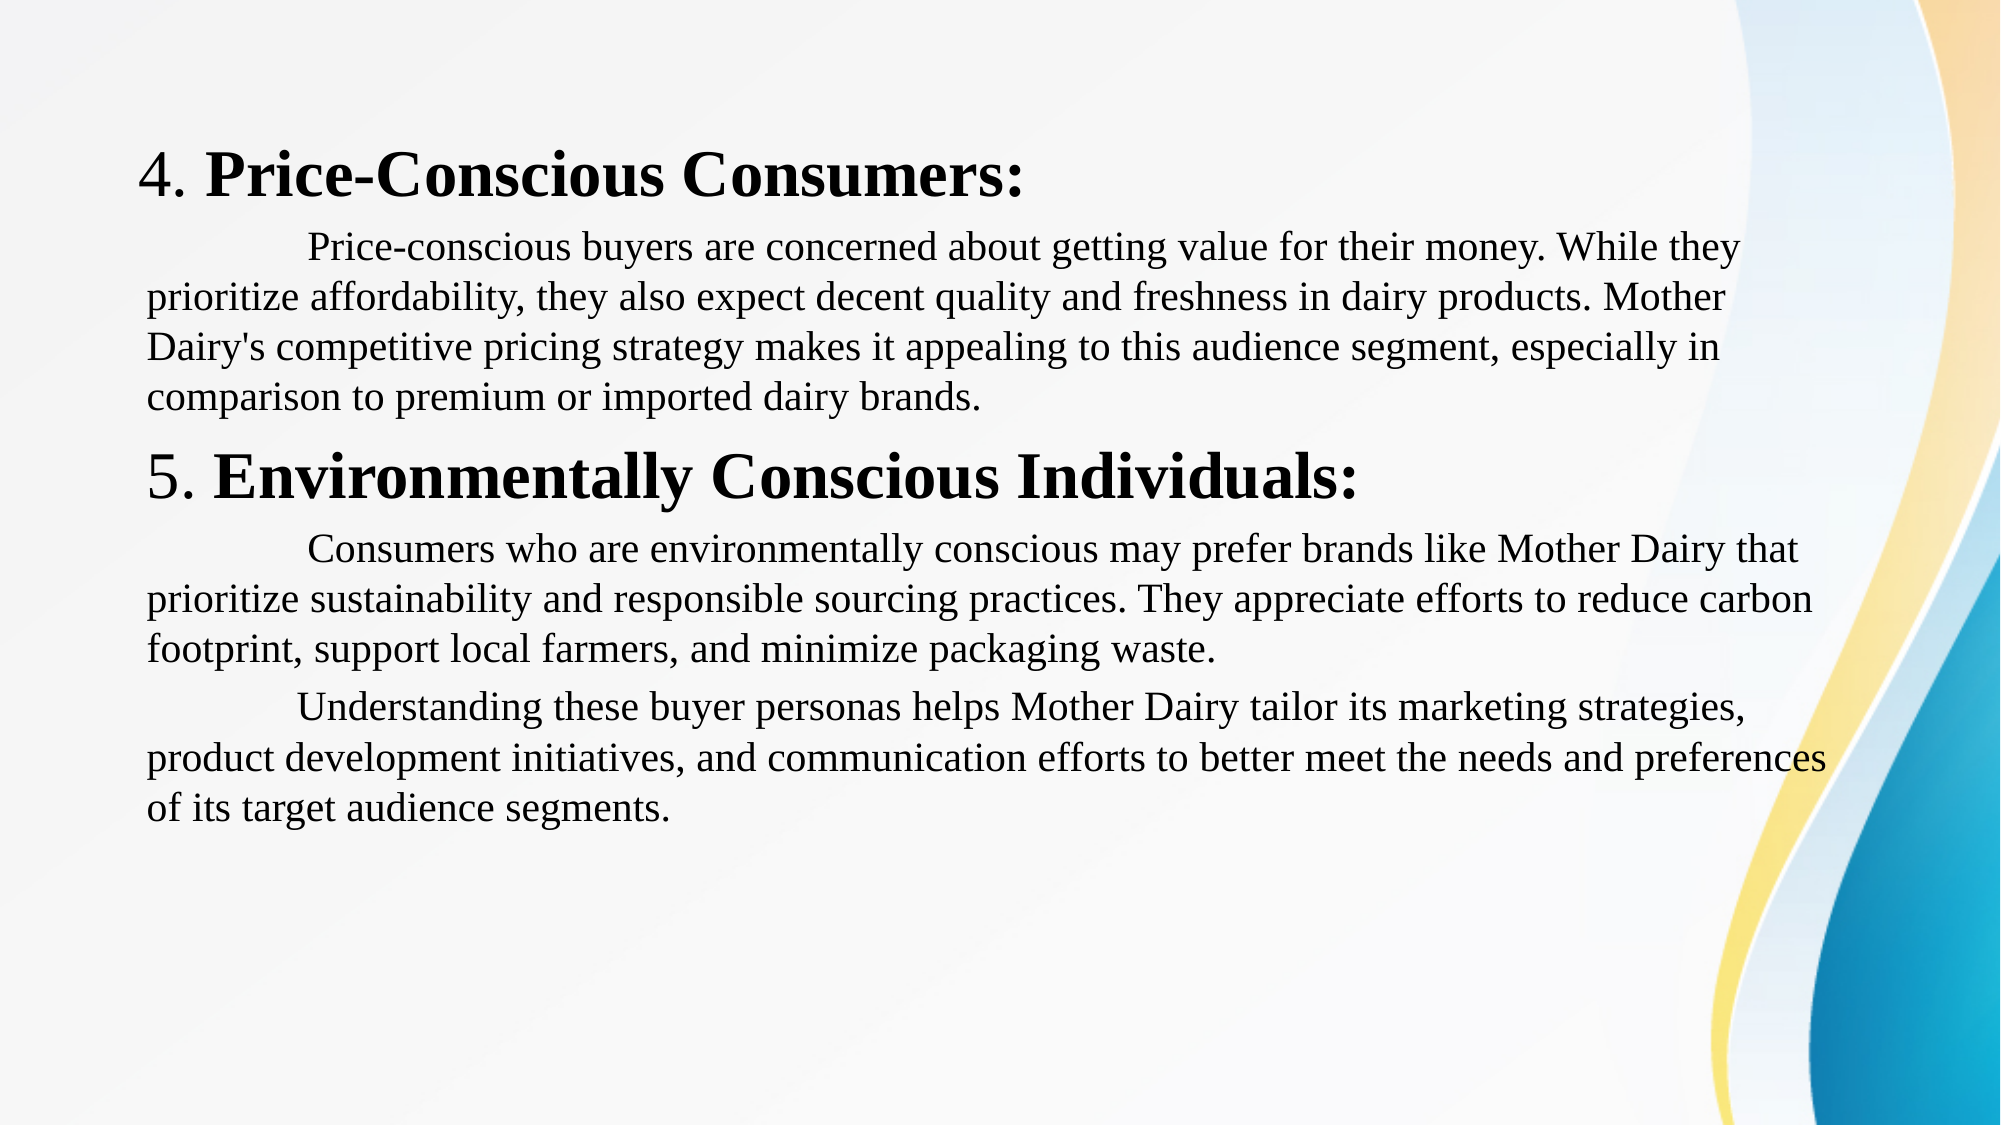

4. Price-Conscious Consumers:
	 Price-conscious buyers are concerned about getting value for their money. While they prioritize affordability, they also expect decent quality and freshness in dairy products. Mother Dairy's competitive pricing strategy makes it appealing to this audience segment, especially in comparison to premium or imported dairy brands.
5. Environmentally Conscious Individuals:
	 Consumers who are environmentally conscious may prefer brands like Mother Dairy that prioritize sustainability and responsible sourcing practices. They appreciate efforts to reduce carbon footprint, support local farmers, and minimize packaging waste.
	Understanding these buyer personas helps Mother Dairy tailor its marketing strategies, product development initiatives, and communication efforts to better meet the needs and preferences of its target audience segments.